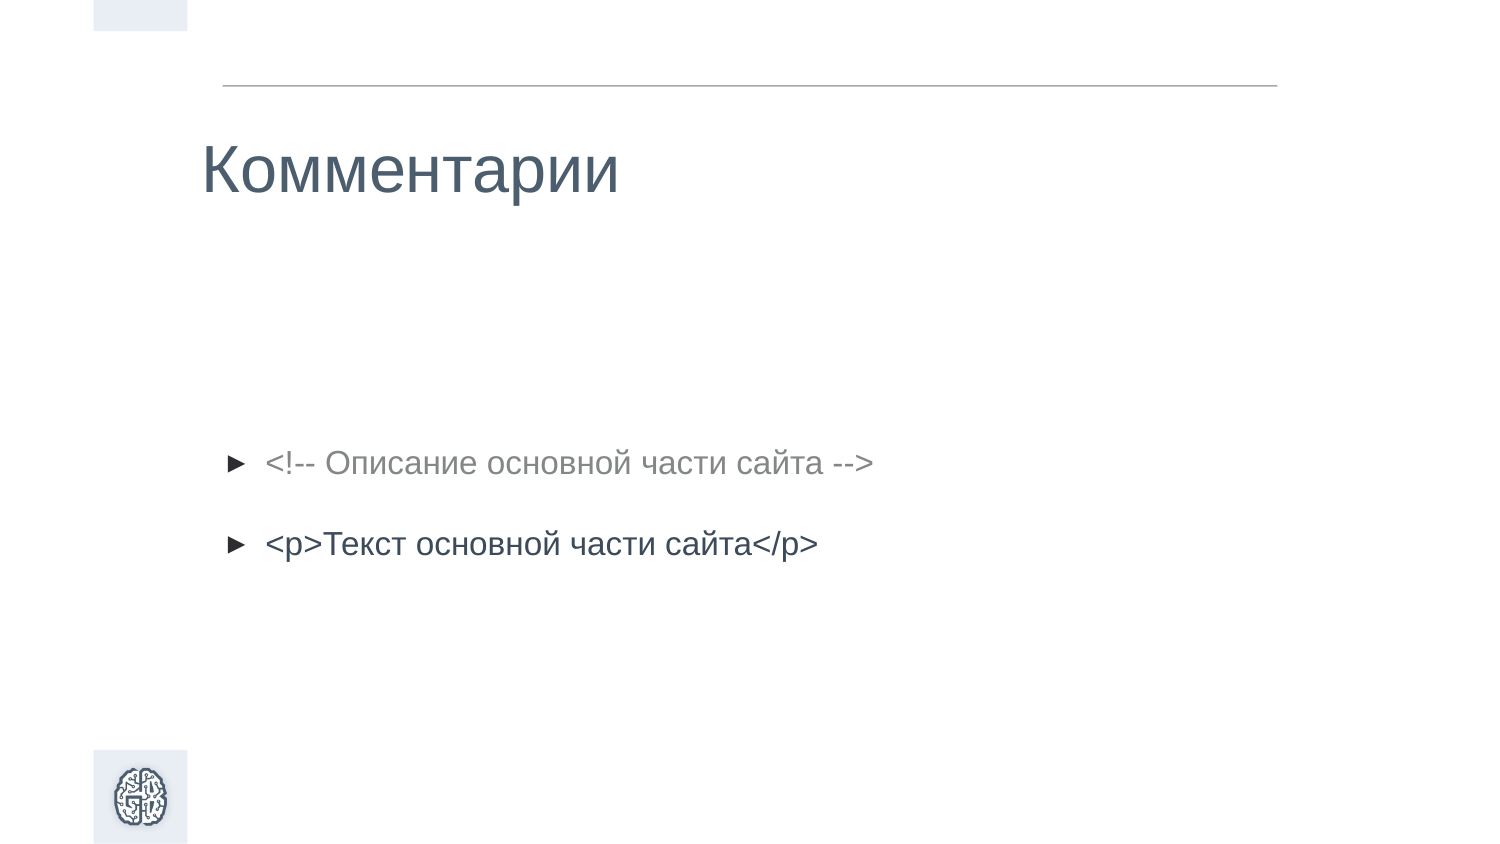

Комментарии
<!-- Описание основной части сайта -->
<p>Текст основной части сайта</p>